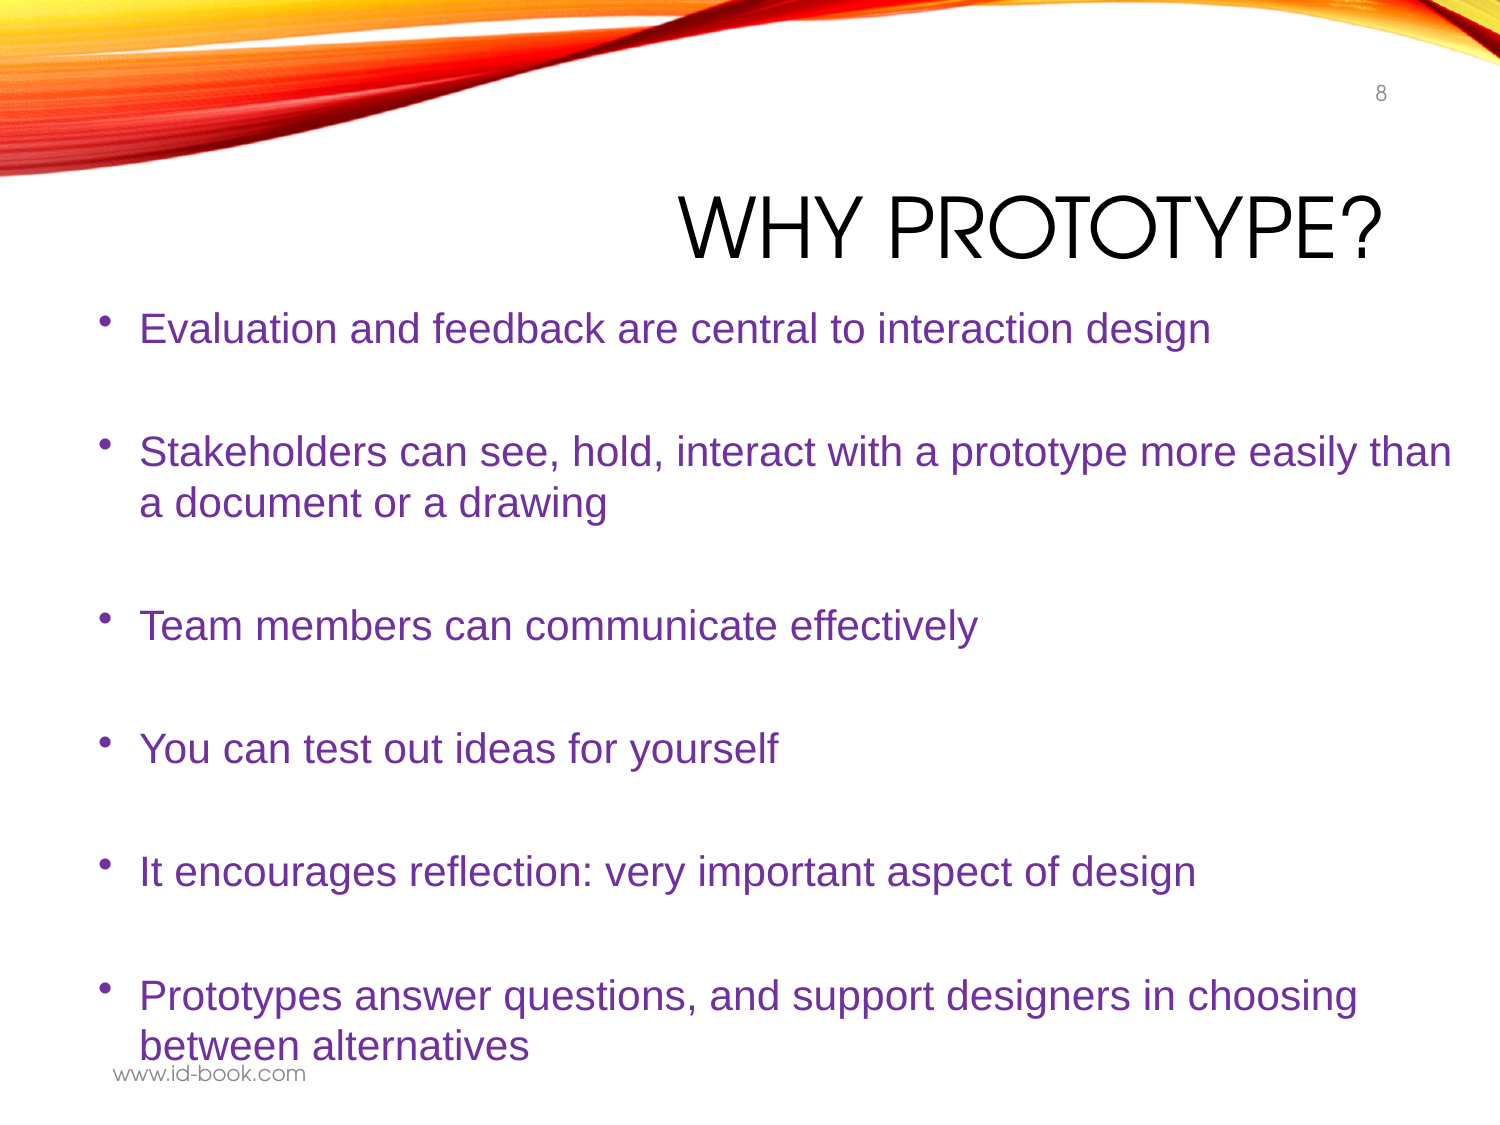

8
# Why prototype?
Evaluation and feedback are central to interaction design

Stakeholders can see, hold, interact with a prototype more easily than a document or a drawing

Team members can communicate effectively

You can test out ideas for yourself

It encourages reflection: very important aspect of design

Prototypes answer questions, and support designers in choosing between alternatives

www.id-book.com